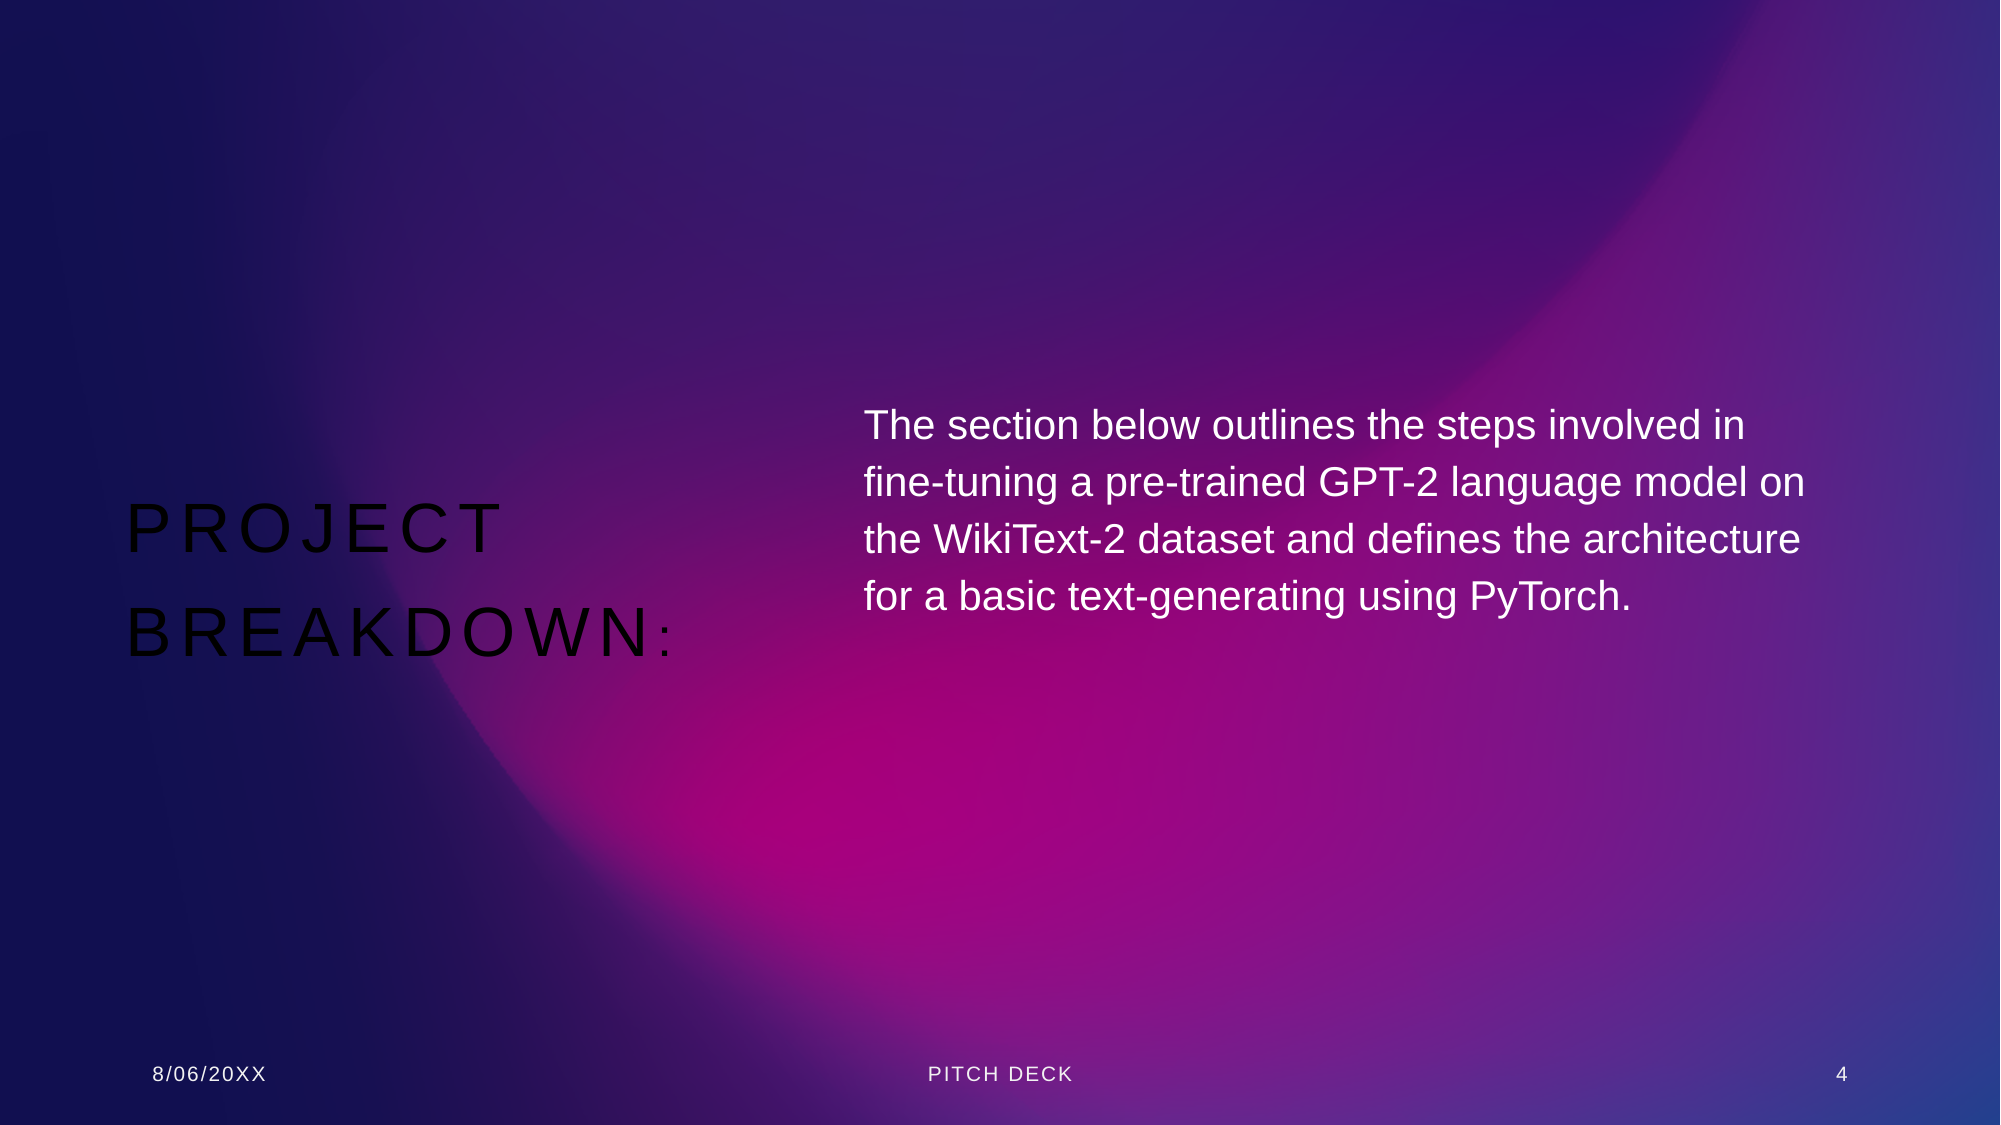

The section below outlines the steps involved in fine-tuning a pre-trained GPT-2 language model on the WikiText-2 dataset and defines the architecture for a basic text-generating using PyTorch.
# Project Breakdown:
8/06/20XX
PITCH DECK
4